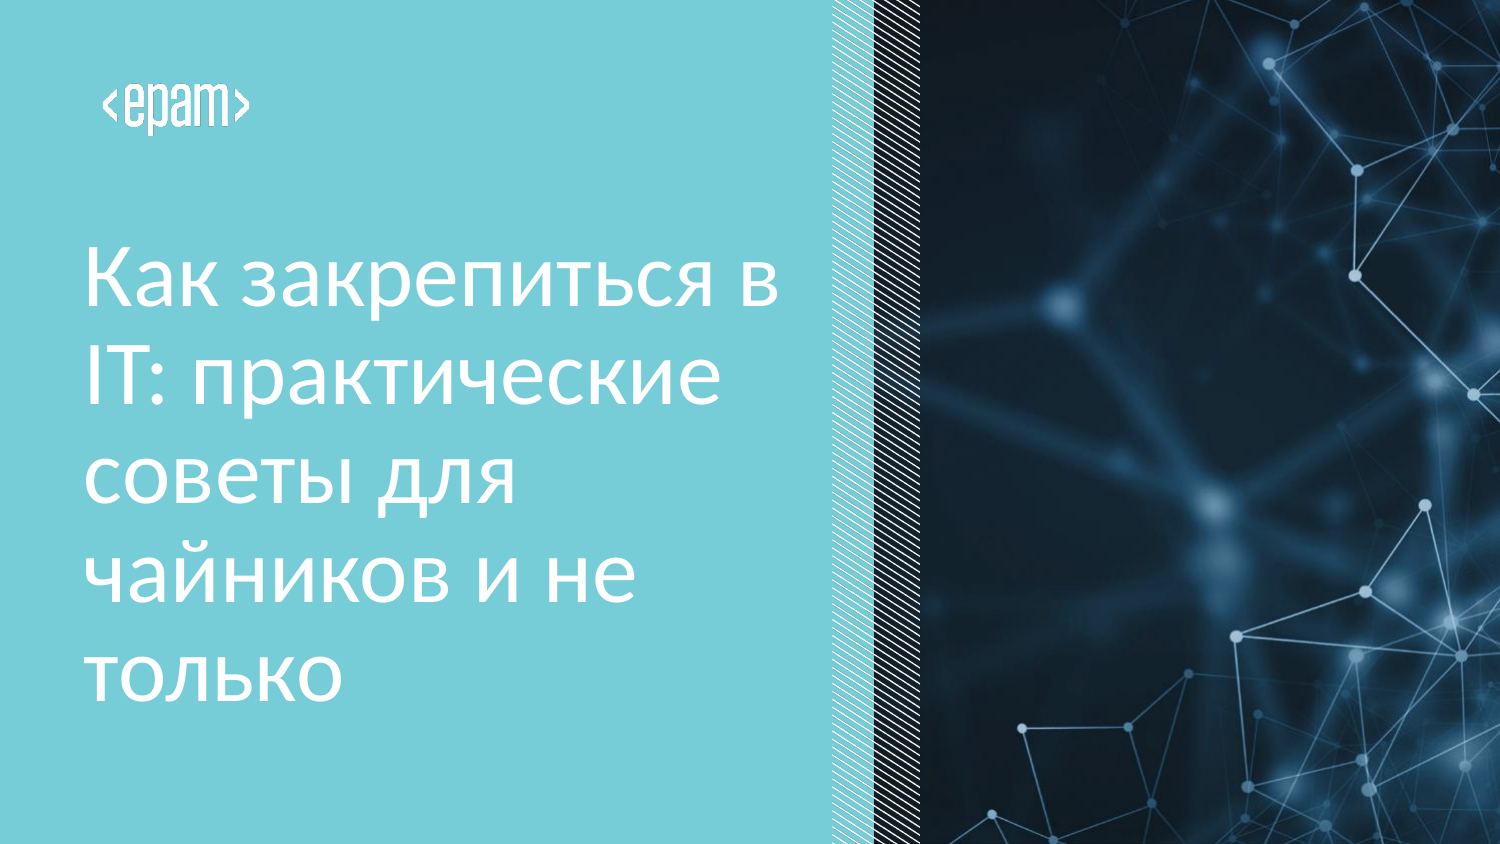

# Как закрепиться в IT: практические советы для чайников и не только